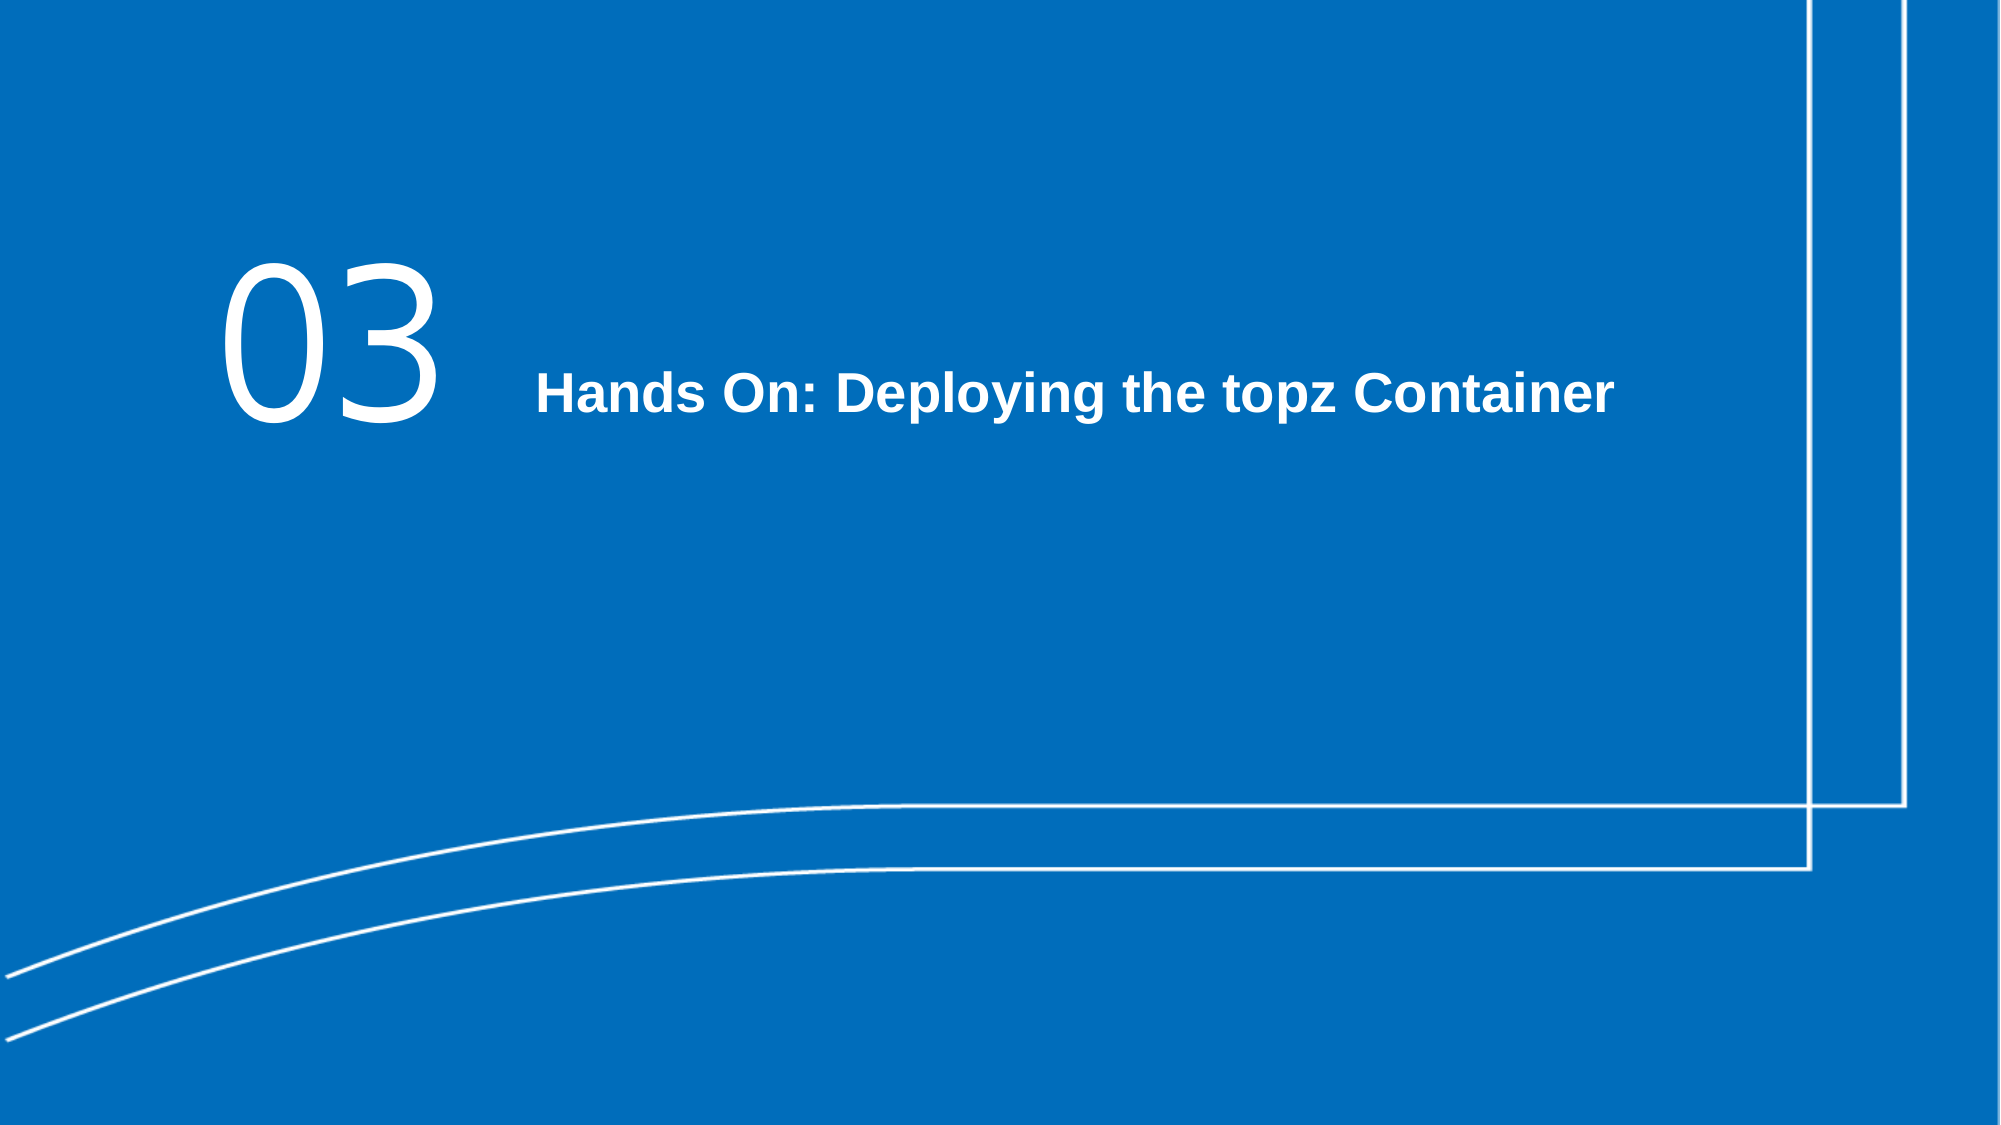

# 03
Hands On: Deploying the topz Container